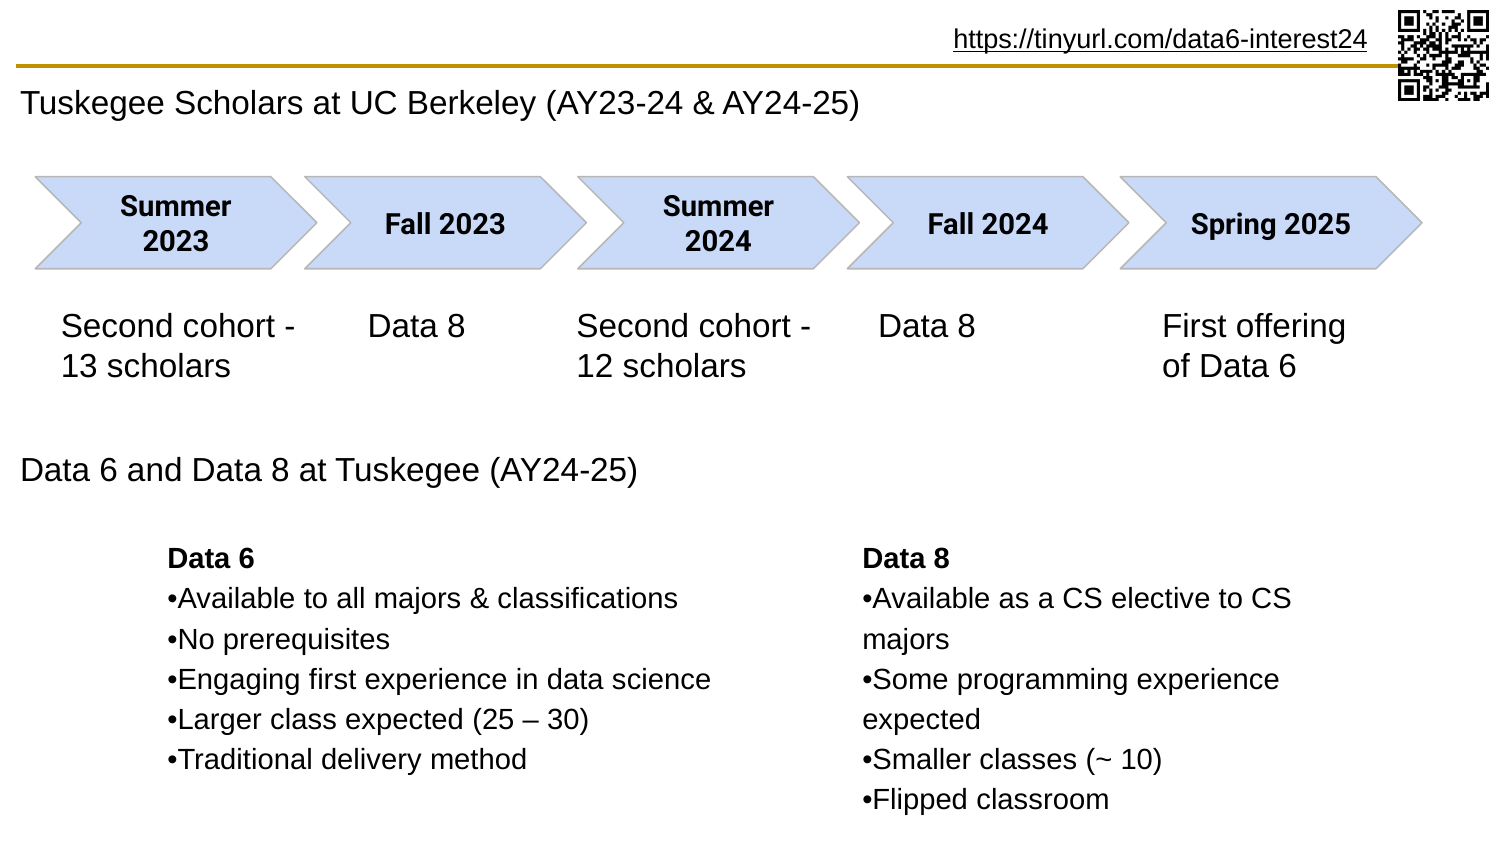

#
Tuskegee Scholars at UC Berkeley (AY23-24 & AY24-25)

Data 6 and Data 8 at Tuskegee (AY24-25)

Summer 2023
Fall 2023
Summer 2024
Fall 2024
Spring 2025
Second cohort -
13 scholars

Data 8
Second cohort -
12 scholars

Data 8
First offering of Data 6
Data 6
•Available to all majors & classifications
•No prerequisites
•Engaging first experience in data science
•Larger class expected (25 – 30)
•Traditional delivery method

Data 8
•Available as a CS elective to CS majors
•Some programming experience expected
•Smaller classes (~ 10)
•Flipped classroom